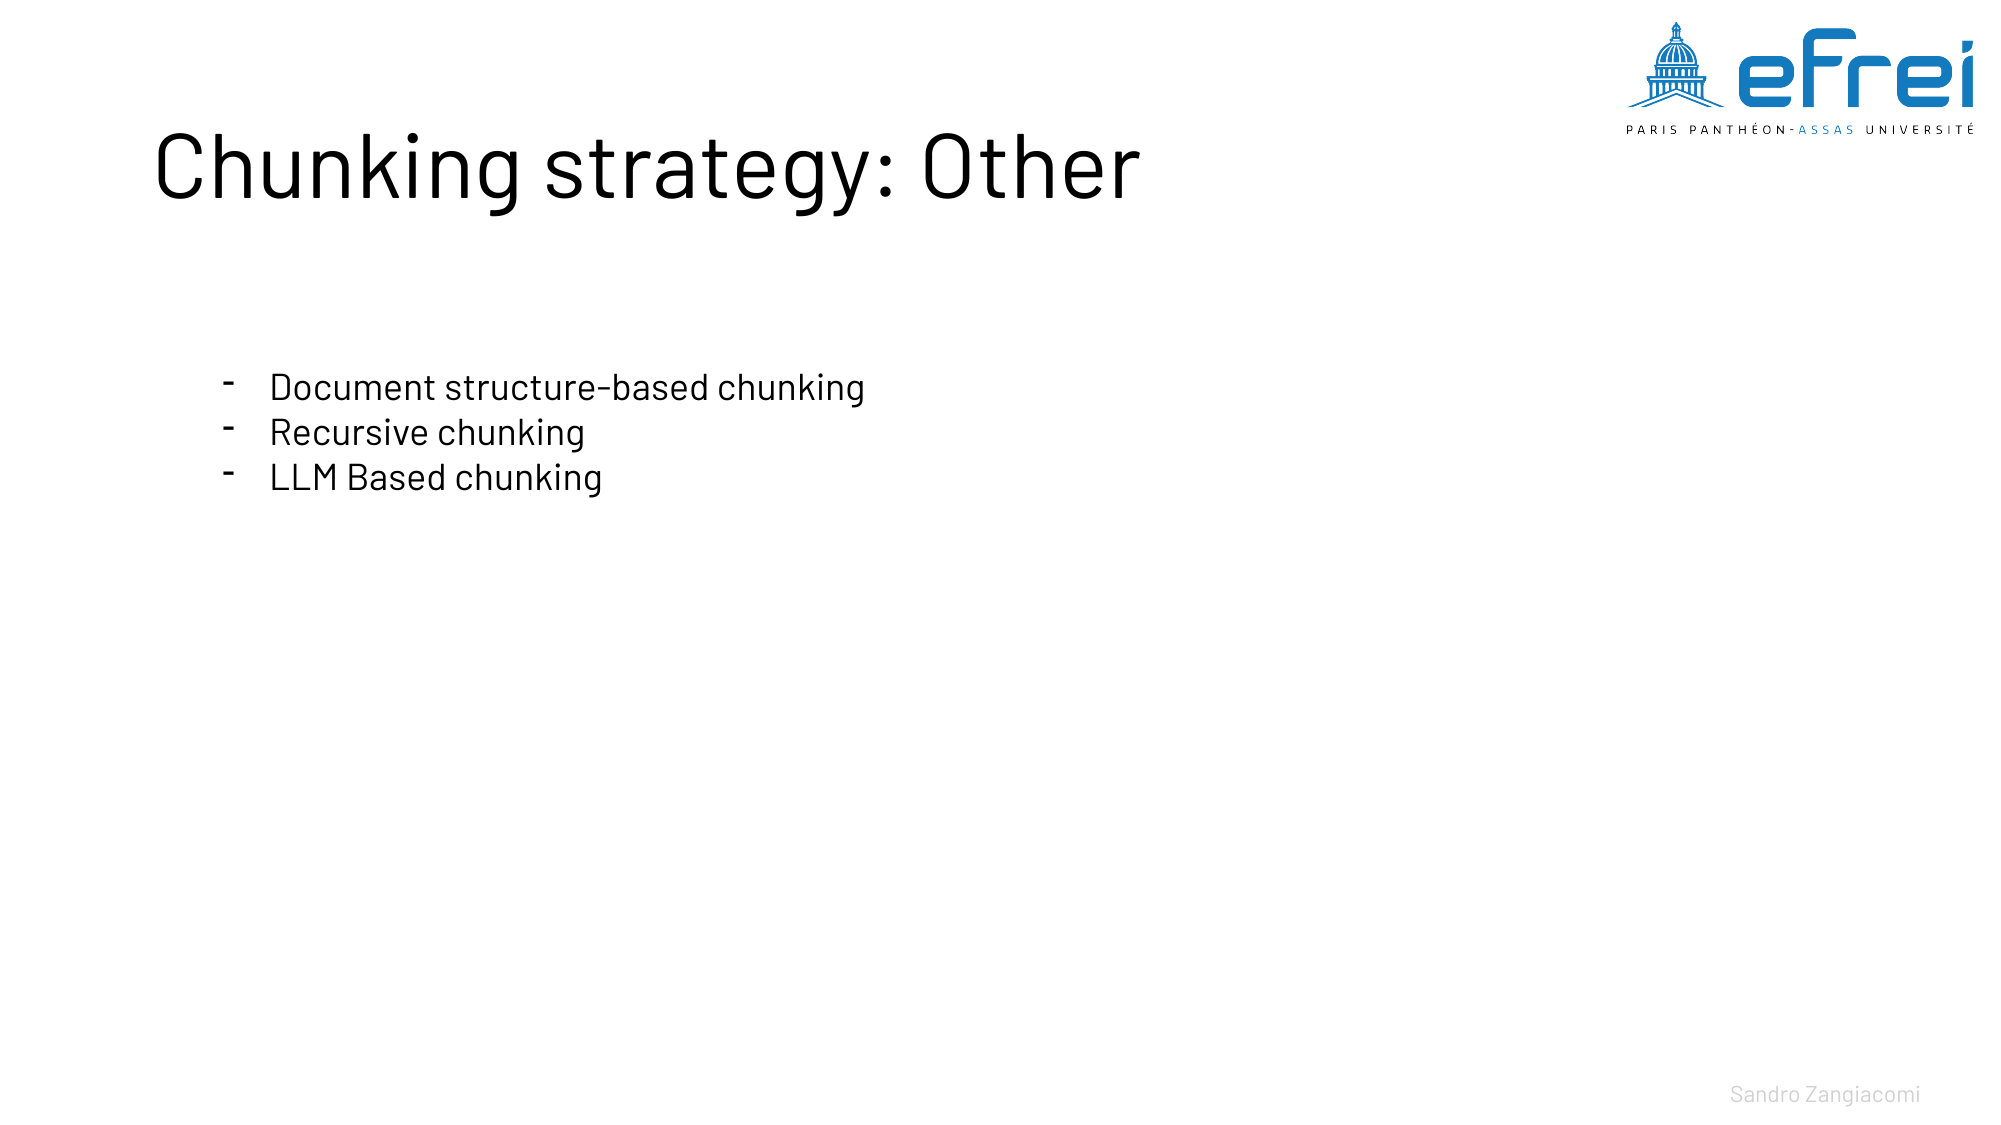

# Chunking strategy: Other
Document structure-based chunking
Recursive chunking
LLM Based chunking